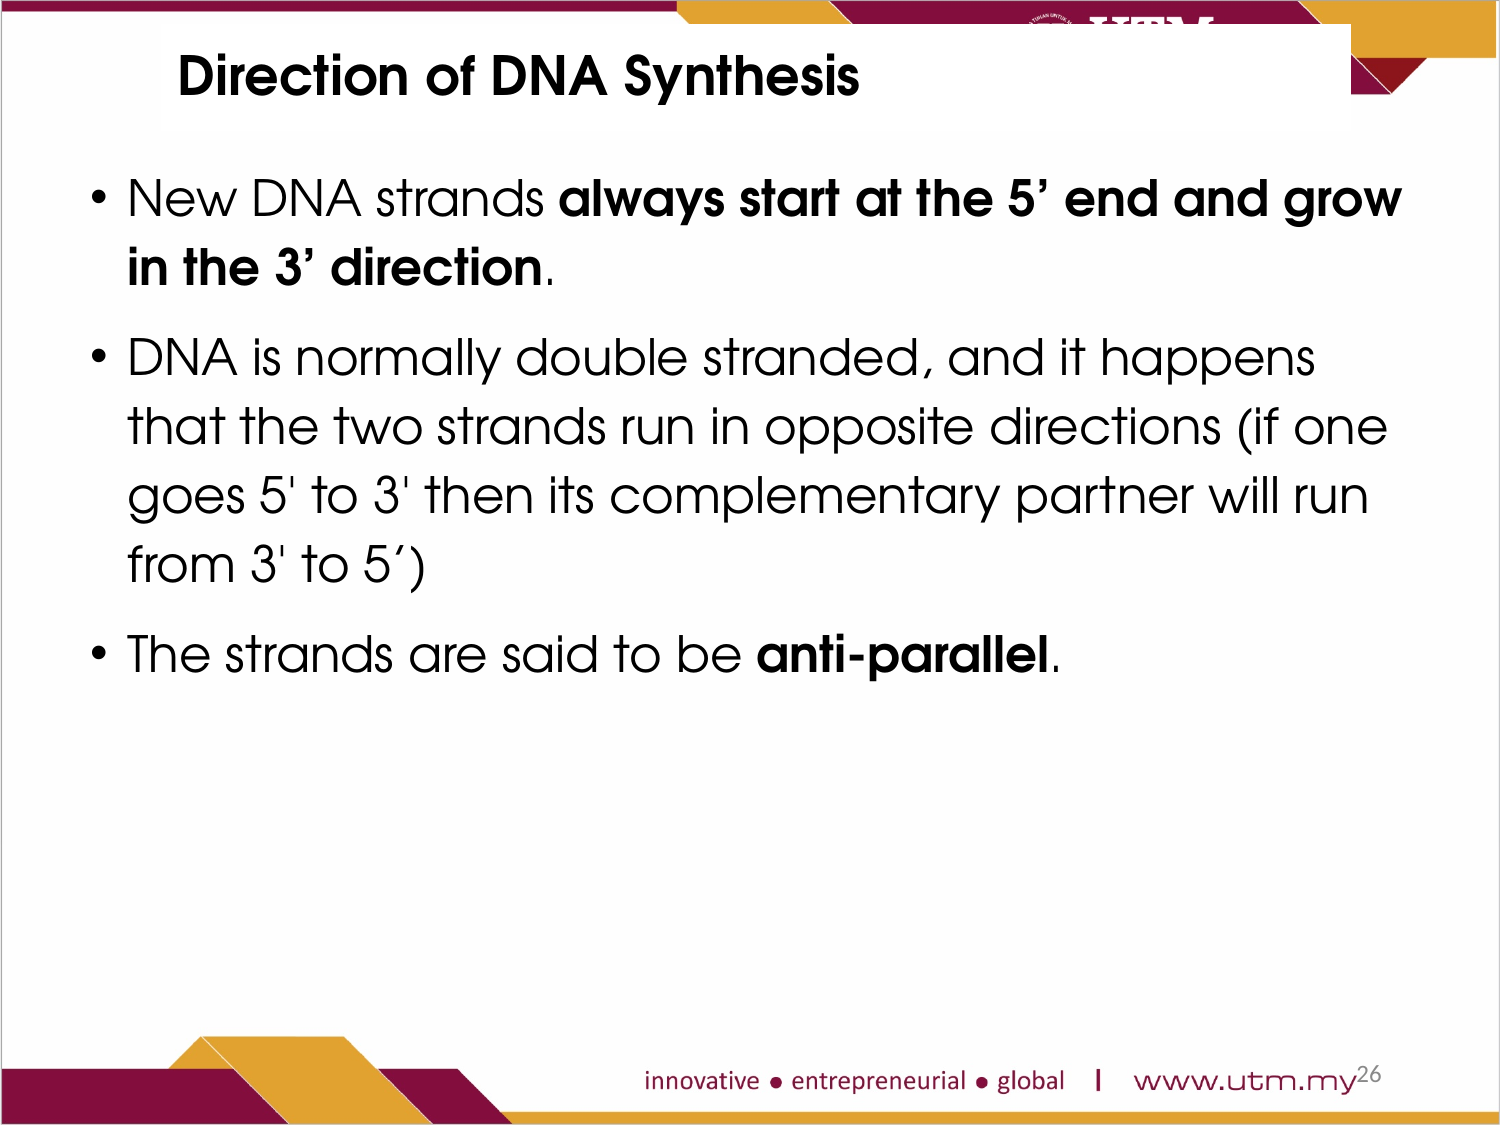

# Direction of DNA Synthesis
New DNA strands always start at the 5’ end and grow in the 3’ direction.
DNA is normally double stranded, and it happens that the two strands run in opposite directions (if one goes 5' to 3' then its complementary partner will run from 3' to 5’)
The strands are said to be anti-parallel.

26